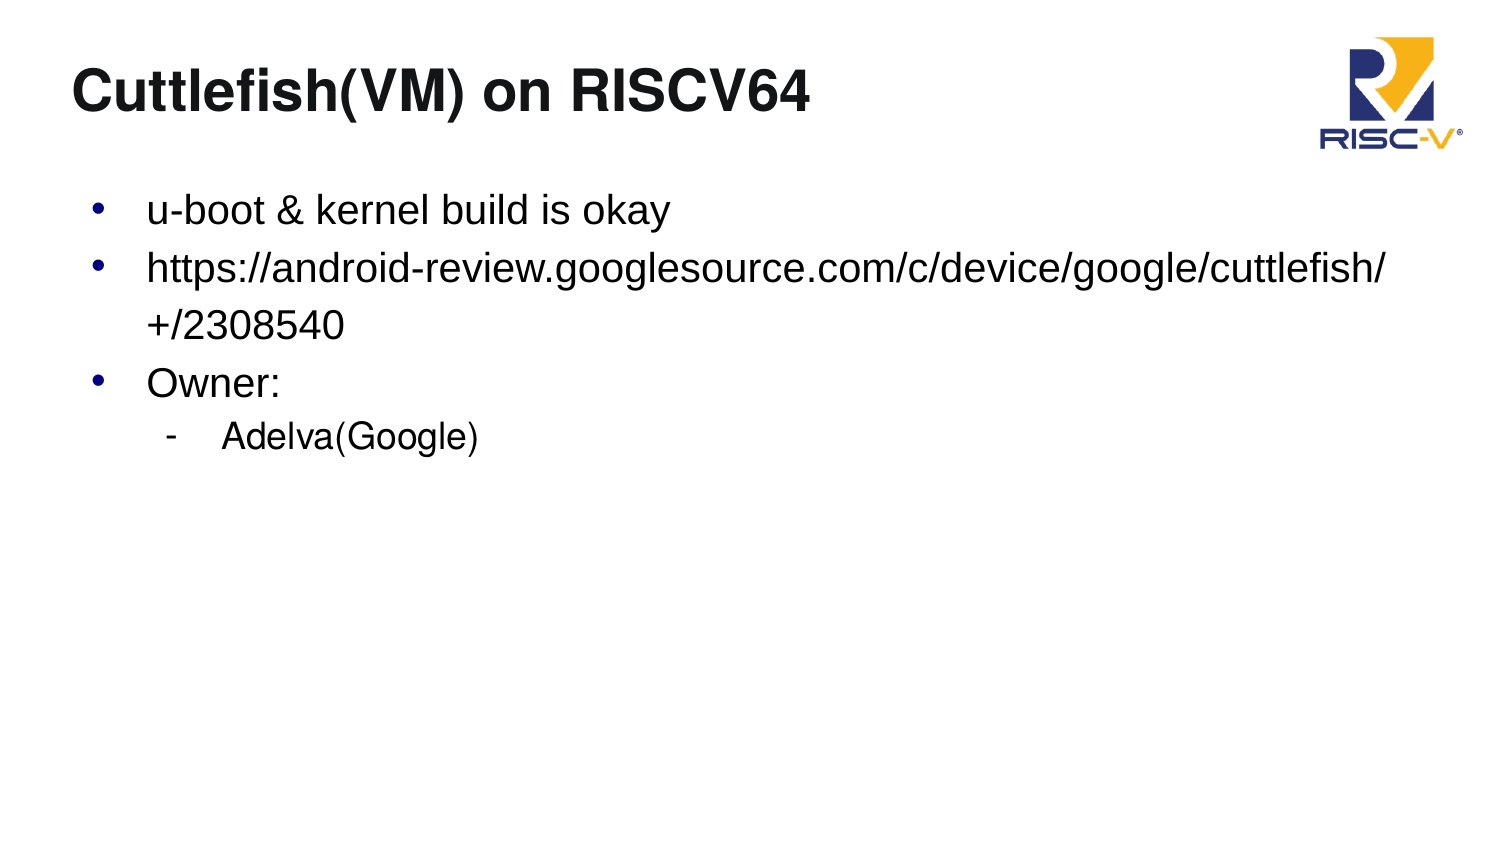

# Cuttlefish(VM) on RISCV64
u-boot & kernel build is okay
https://android-review.googlesource.com/c/device/google/cuttlefish/+/2308540
Owner:
Adelva(Google)